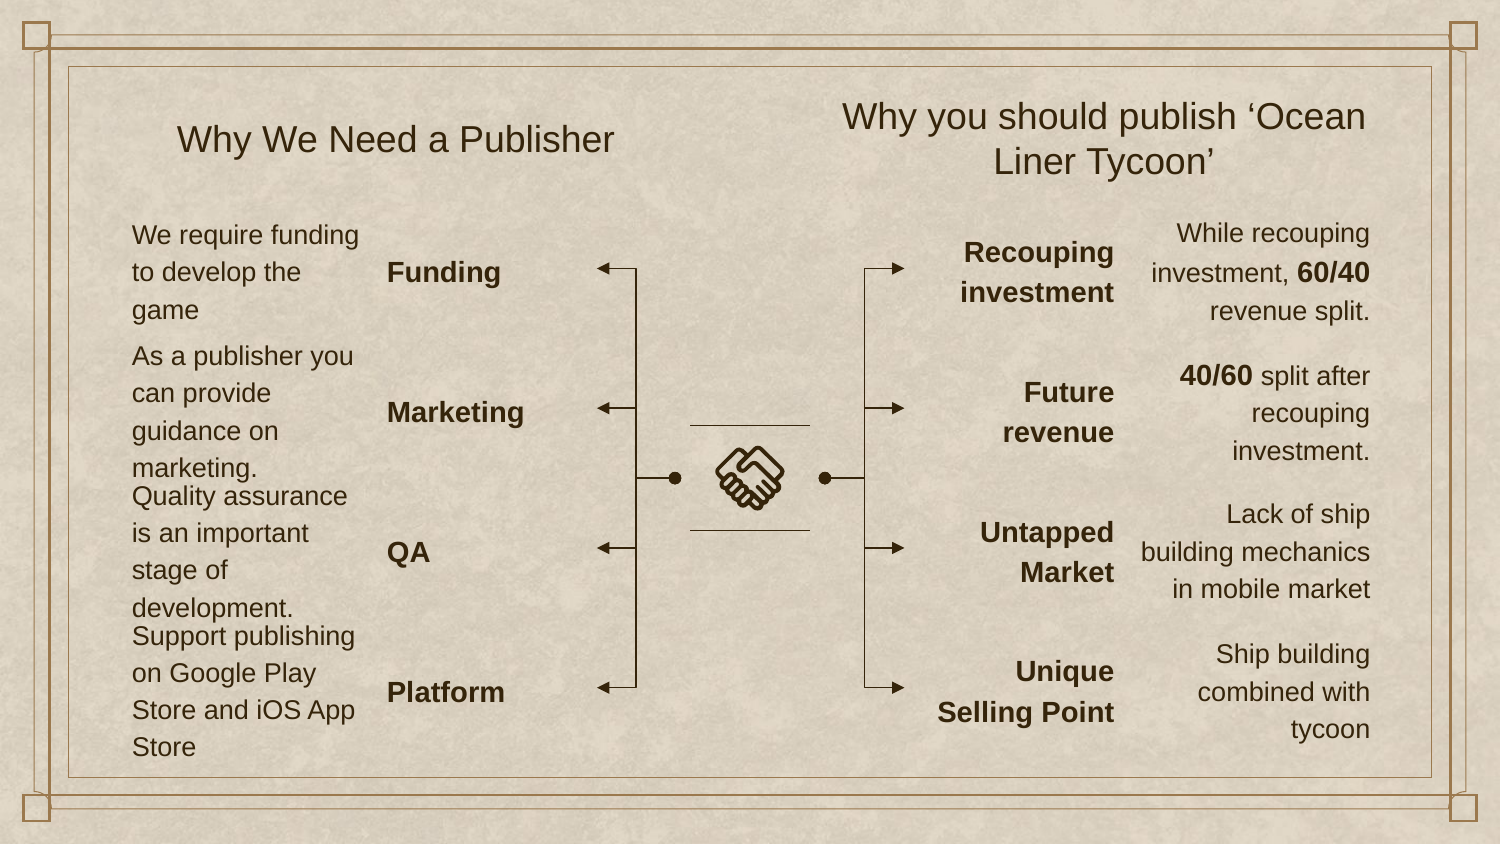

# Why We Need a Publisher
Why you should publish ‘Ocean Liner Tycoon’
We require funding to develop the game
Funding
Recouping investment
While recouping investment, 60/40 revenue split.
As a publisher you can provide guidance on marketing.
Marketing
Future revenue
40/60 split after recouping investment.

Quality assurance is an important stage of development.
QA
Untapped Market
Lack of ship building mechanics in mobile market
Support publishing on Google Play Store and iOS App Store
Platform
Unique Selling Point
Ship building combined with tycoon